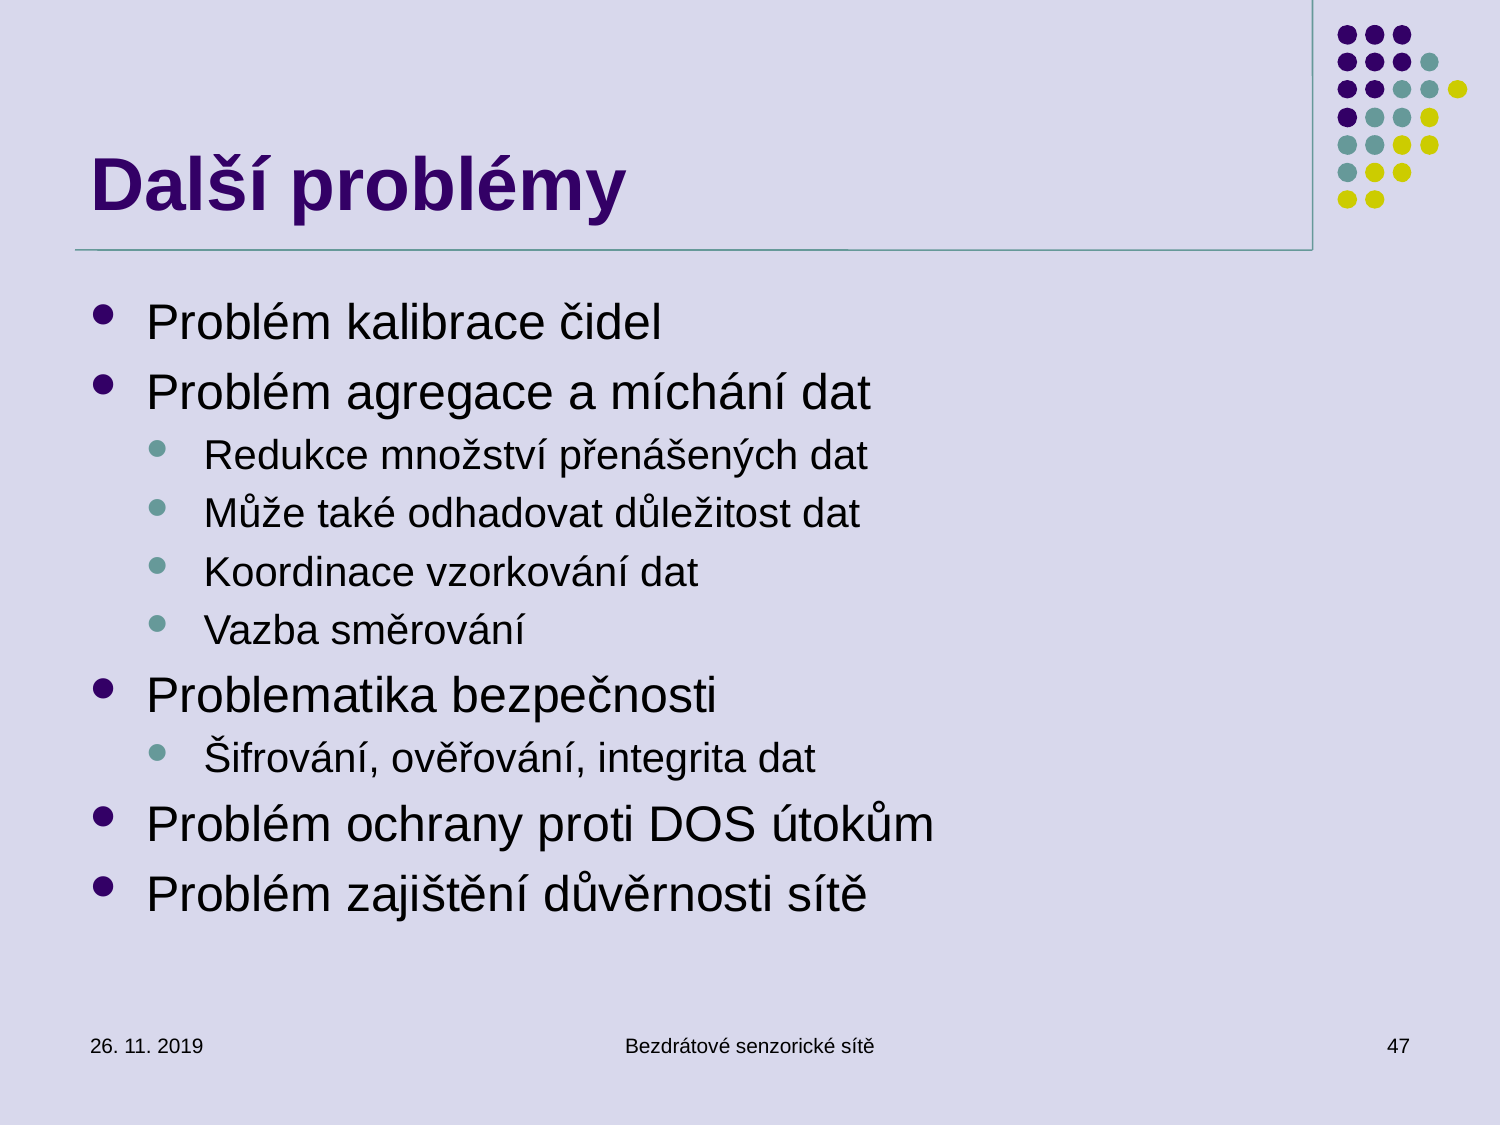

# Další problémy
Problém kalibrace čidel
Problém agregace a míchání dat
Redukce množství přenášených dat
Může také odhadovat důležitost dat
Koordinace vzorkování dat
Vazba směrování
Problematika bezpečnosti
Šifrování, ověřování, integrita dat
Problém ochrany proti DOS útokům
Problém zajištění důvěrnosti sítě

26. 11. 2019
Bezdrátové senzorické sítě
47